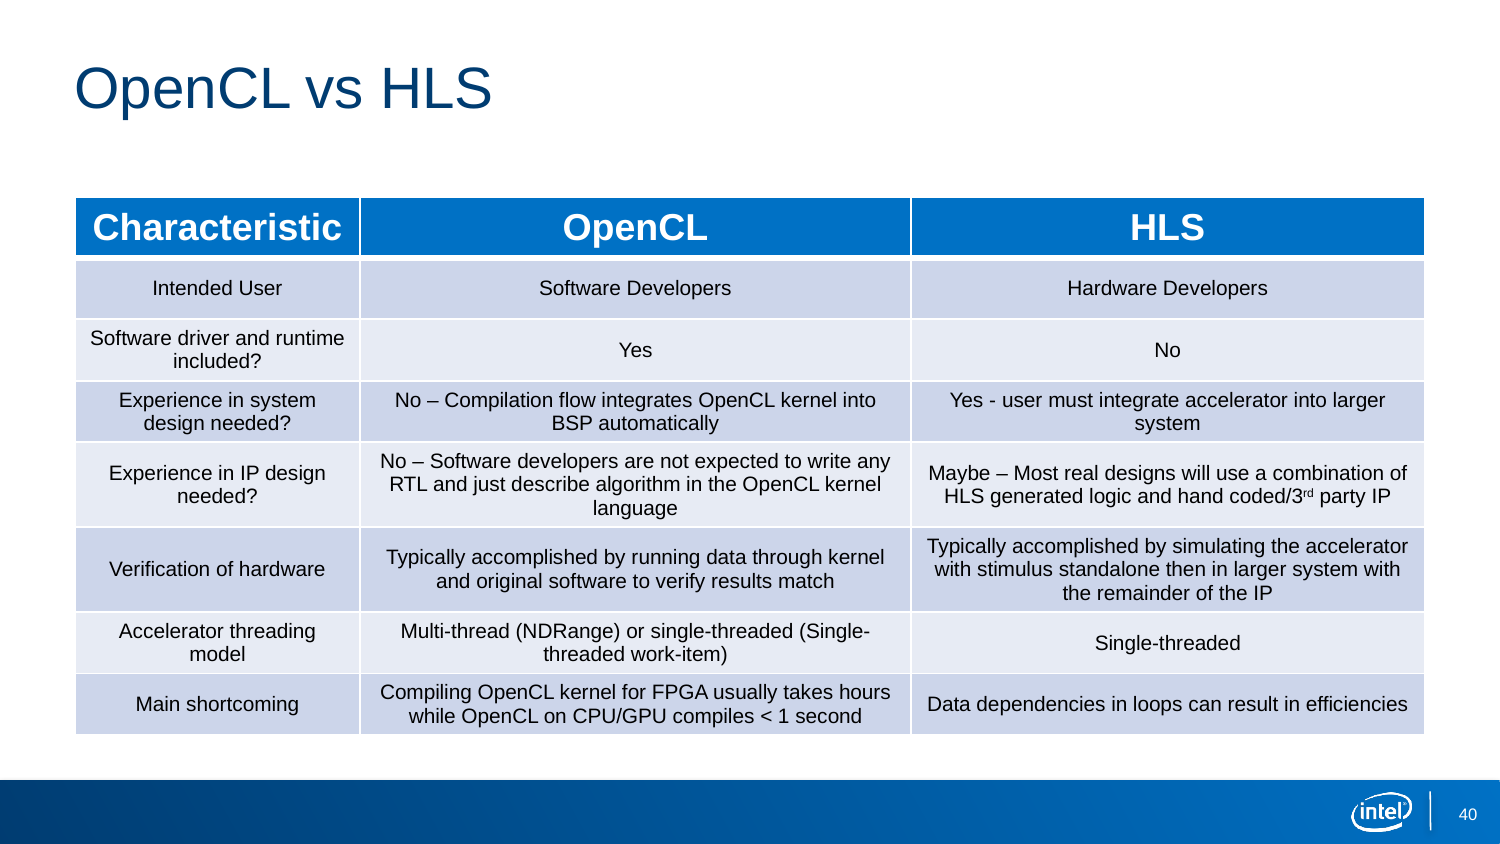

# OpenCL vs HLS
| Characteristic | OpenCL | HLS |
| --- | --- | --- |
| Intended User | Software Developers | Hardware Developers |
| Software driver and runtime included? | Yes | No |
| Experience in system design needed? | No – Compilation flow integrates OpenCL kernel into BSP automatically | Yes - user must integrate accelerator into larger system |
| Experience in IP design needed? | No – Software developers are not expected to write any RTL and just describe algorithm in the OpenCL kernel language | Maybe – Most real designs will use a combination of HLS generated logic and hand coded/3rd party IP |
| Verification of hardware | Typically accomplished by running data through kernel and original software to verify results match | Typically accomplished by simulating the accelerator with stimulus standalone then in larger system with the remainder of the IP |
| Accelerator threading model | Multi-thread (NDRange) or single-threaded (Single-threaded work-item) | Single-threaded |
| Main shortcoming | Compiling OpenCL kernel for FPGA usually takes hours while OpenCL on CPU/GPU compiles < 1 second | Data dependencies in loops can result in efficiencies |
40